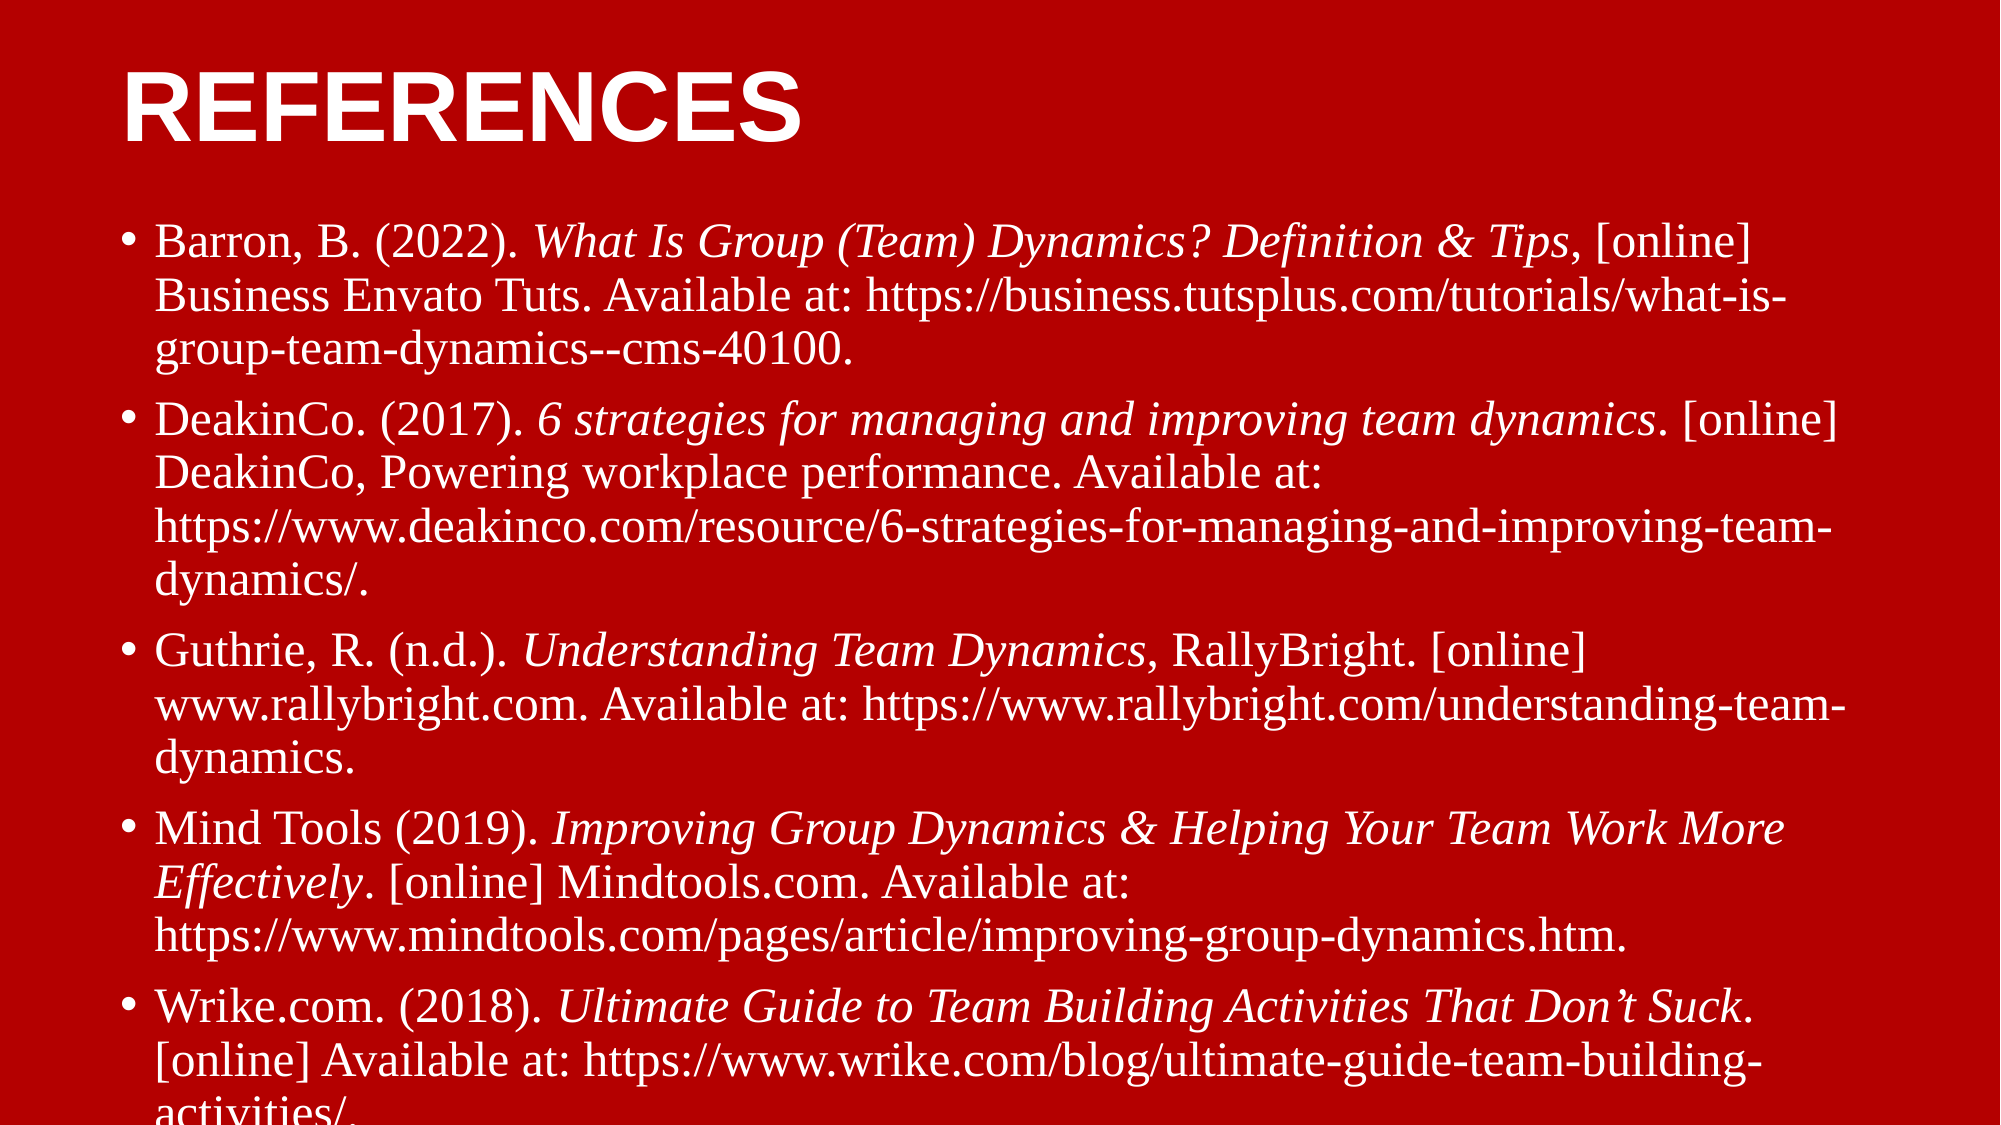

# REFERENCES
Barron, B. (2022). What Is Group (Team) Dynamics? Definition & Tips, [online] Business Envato Tuts. Available at: https://business.tutsplus.com/tutorials/what-is-group-team-dynamics--cms-40100.
DeakinCo. (2017). 6 strategies for managing and improving team dynamics. [online] DeakinCo, Powering workplace performance. Available at: https://www.deakinco.com/resource/6-strategies-for-managing-and-improving-team-dynamics/.
Guthrie, R. (n.d.). Understanding Team Dynamics, RallyBright. [online] www.rallybright.com. Available at: https://www.rallybright.com/understanding-team-dynamics.
Mind Tools (2019). Improving Group Dynamics & Helping Your Team Work More Effectively. [online] Mindtools.com. Available at: https://www.mindtools.com/pages/article/improving-group-dynamics.htm.
Wrike.com. (2018). Ultimate Guide to Team Building Activities That Don’t Suck. [online] Available at: https://www.wrike.com/blog/ultimate-guide-team-building-activities/.